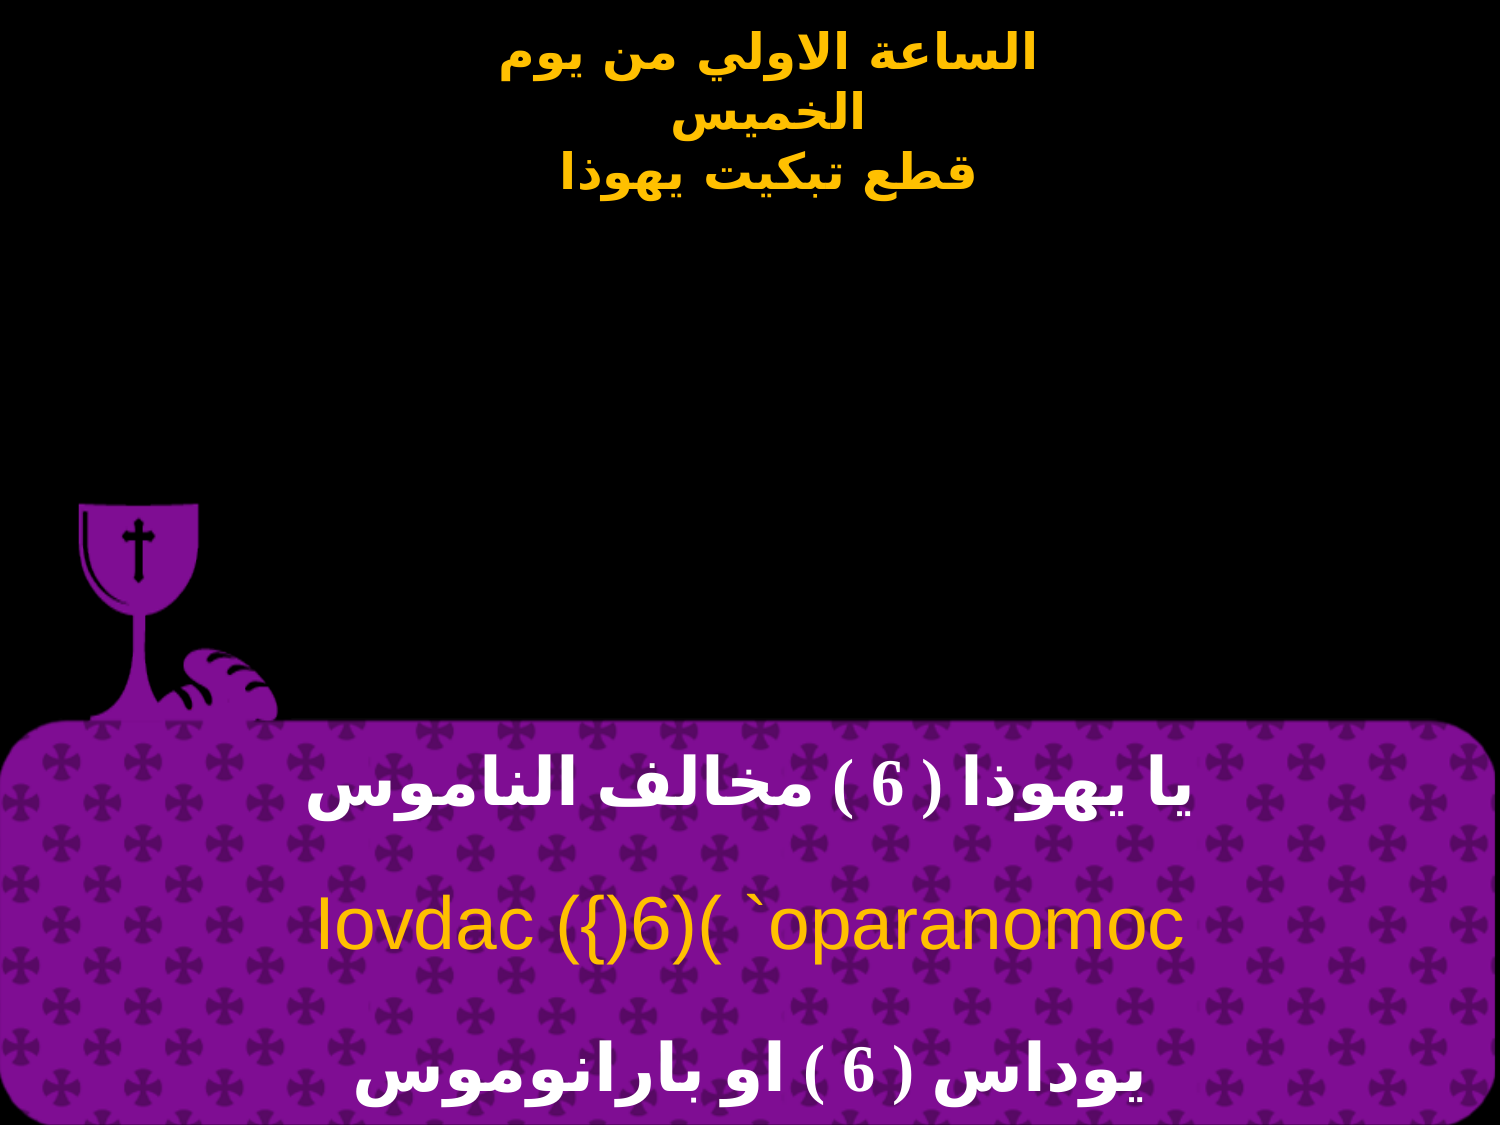

# يا يهوذا ( 6 ) مخالف الناموس
Iovdac ({)6)( `oparanomoc
يوداس ( 6 ) او بارانوموس